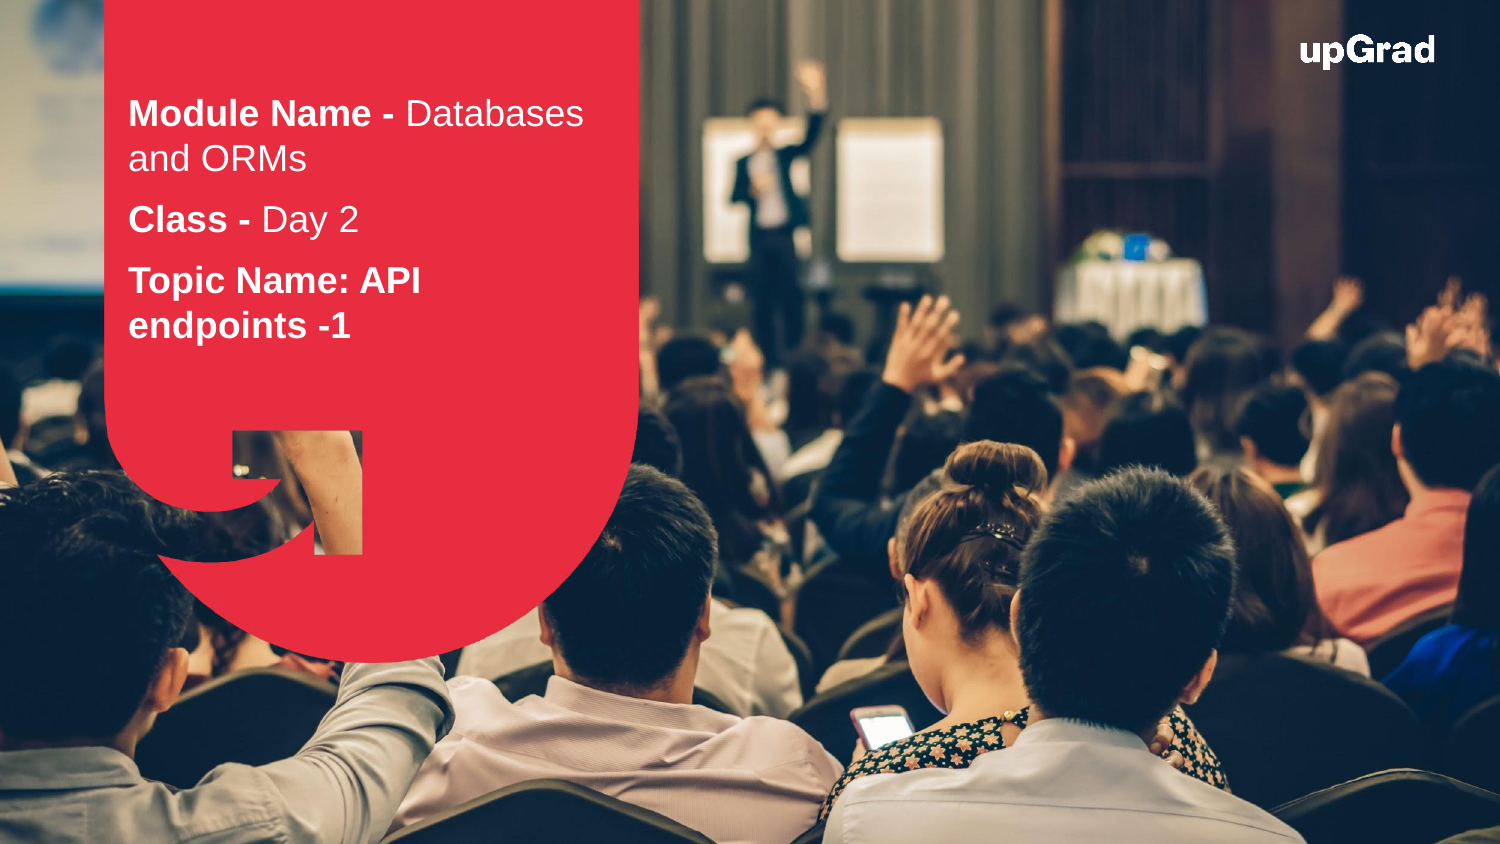

Module Name - Databases and ORMs
Class - Day 2
Topic Name: API endpoints -1

EditEdit MasterMaster  texttext stylesstyles